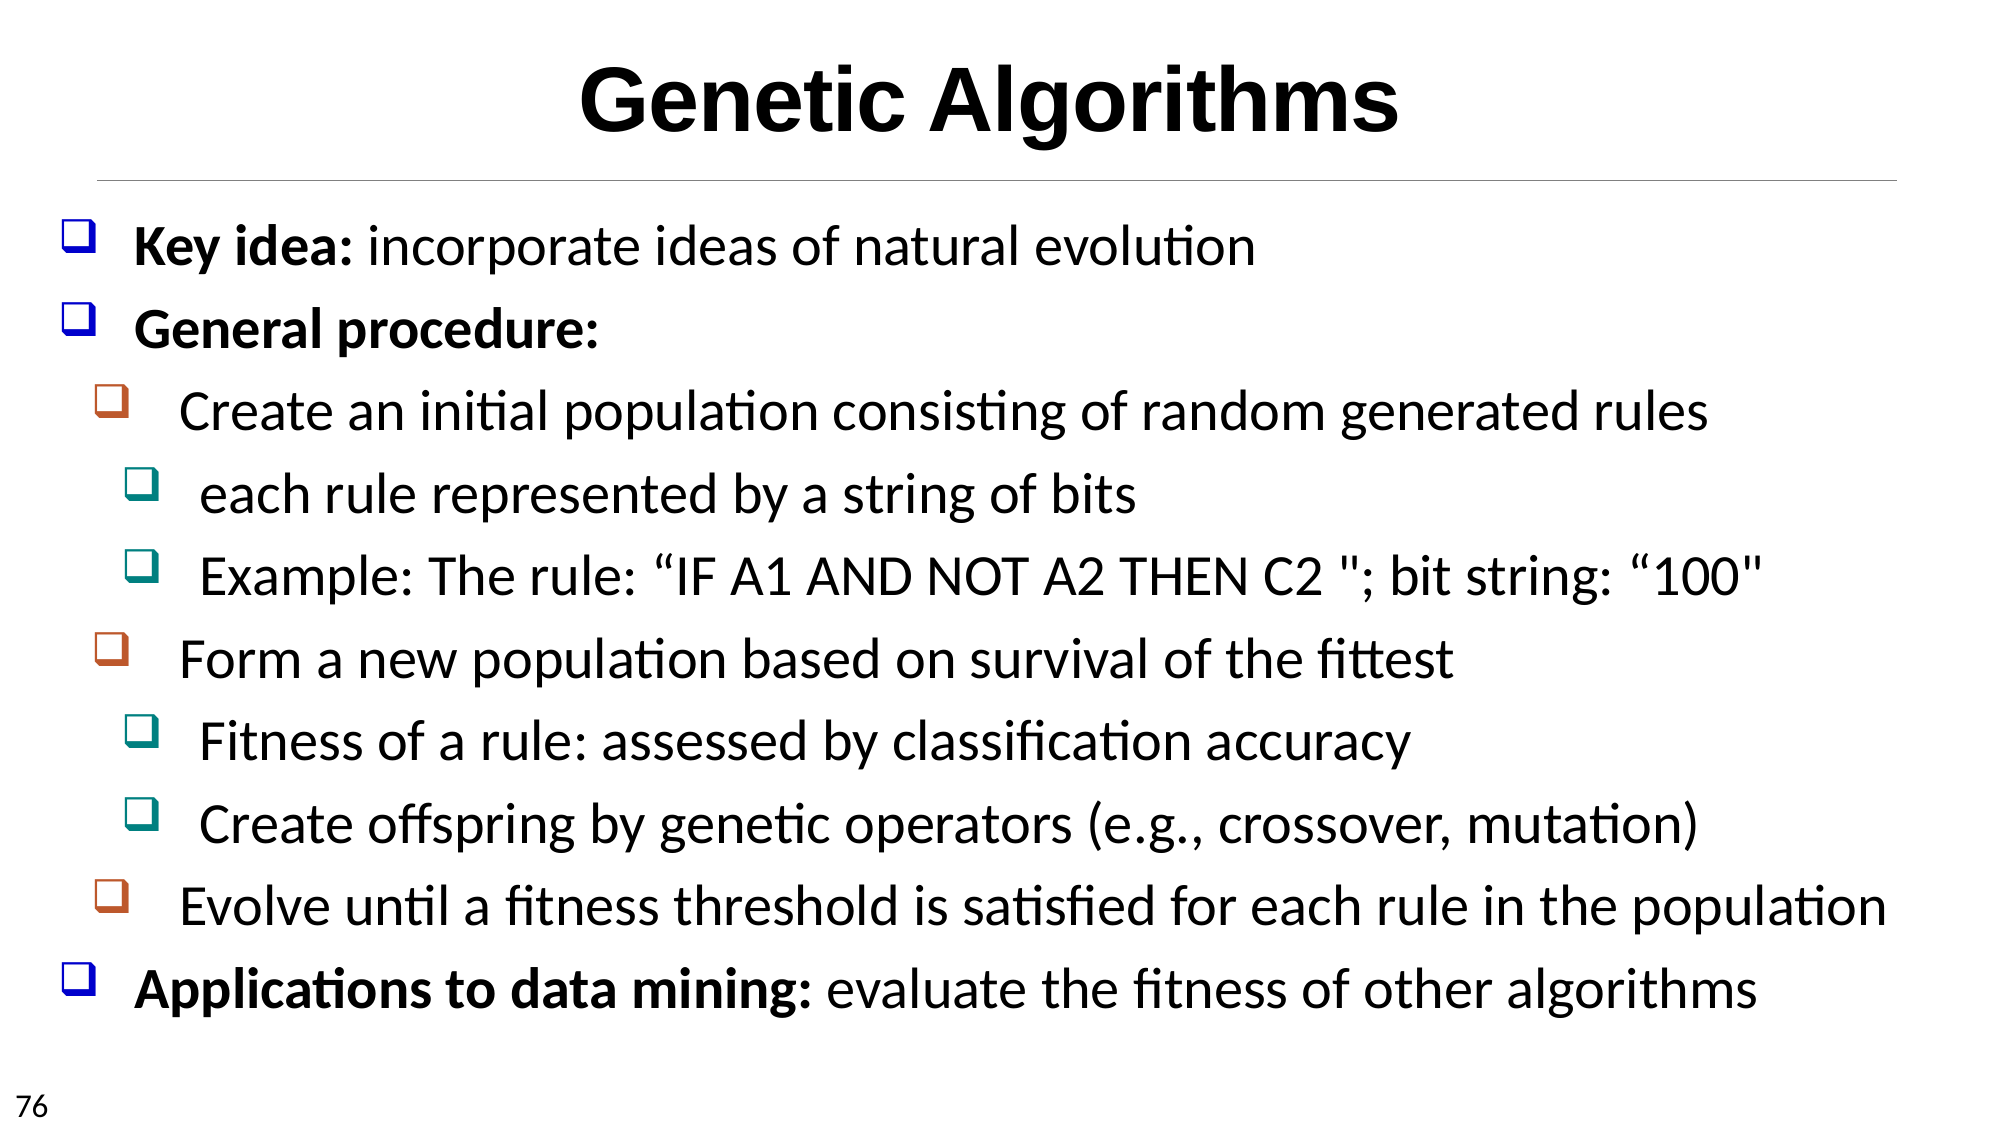

# Genetic Algorithms
Key idea: incorporate ideas of natural evolution
General procedure:
Create an initial population consisting of random generated rules
each rule represented by a string of bits
Example: The rule: “IF A1 AND NOT A2 THEN C2 "; bit string: “100"
Form a new population based on survival of the fittest
Fitness of a rule: assessed by classification accuracy
Create offspring by genetic operators (e.g., crossover, mutation)
Evolve until a fitness threshold is satisfied for each rule in the population
Applications to data mining: evaluate the fitness of other algorithms